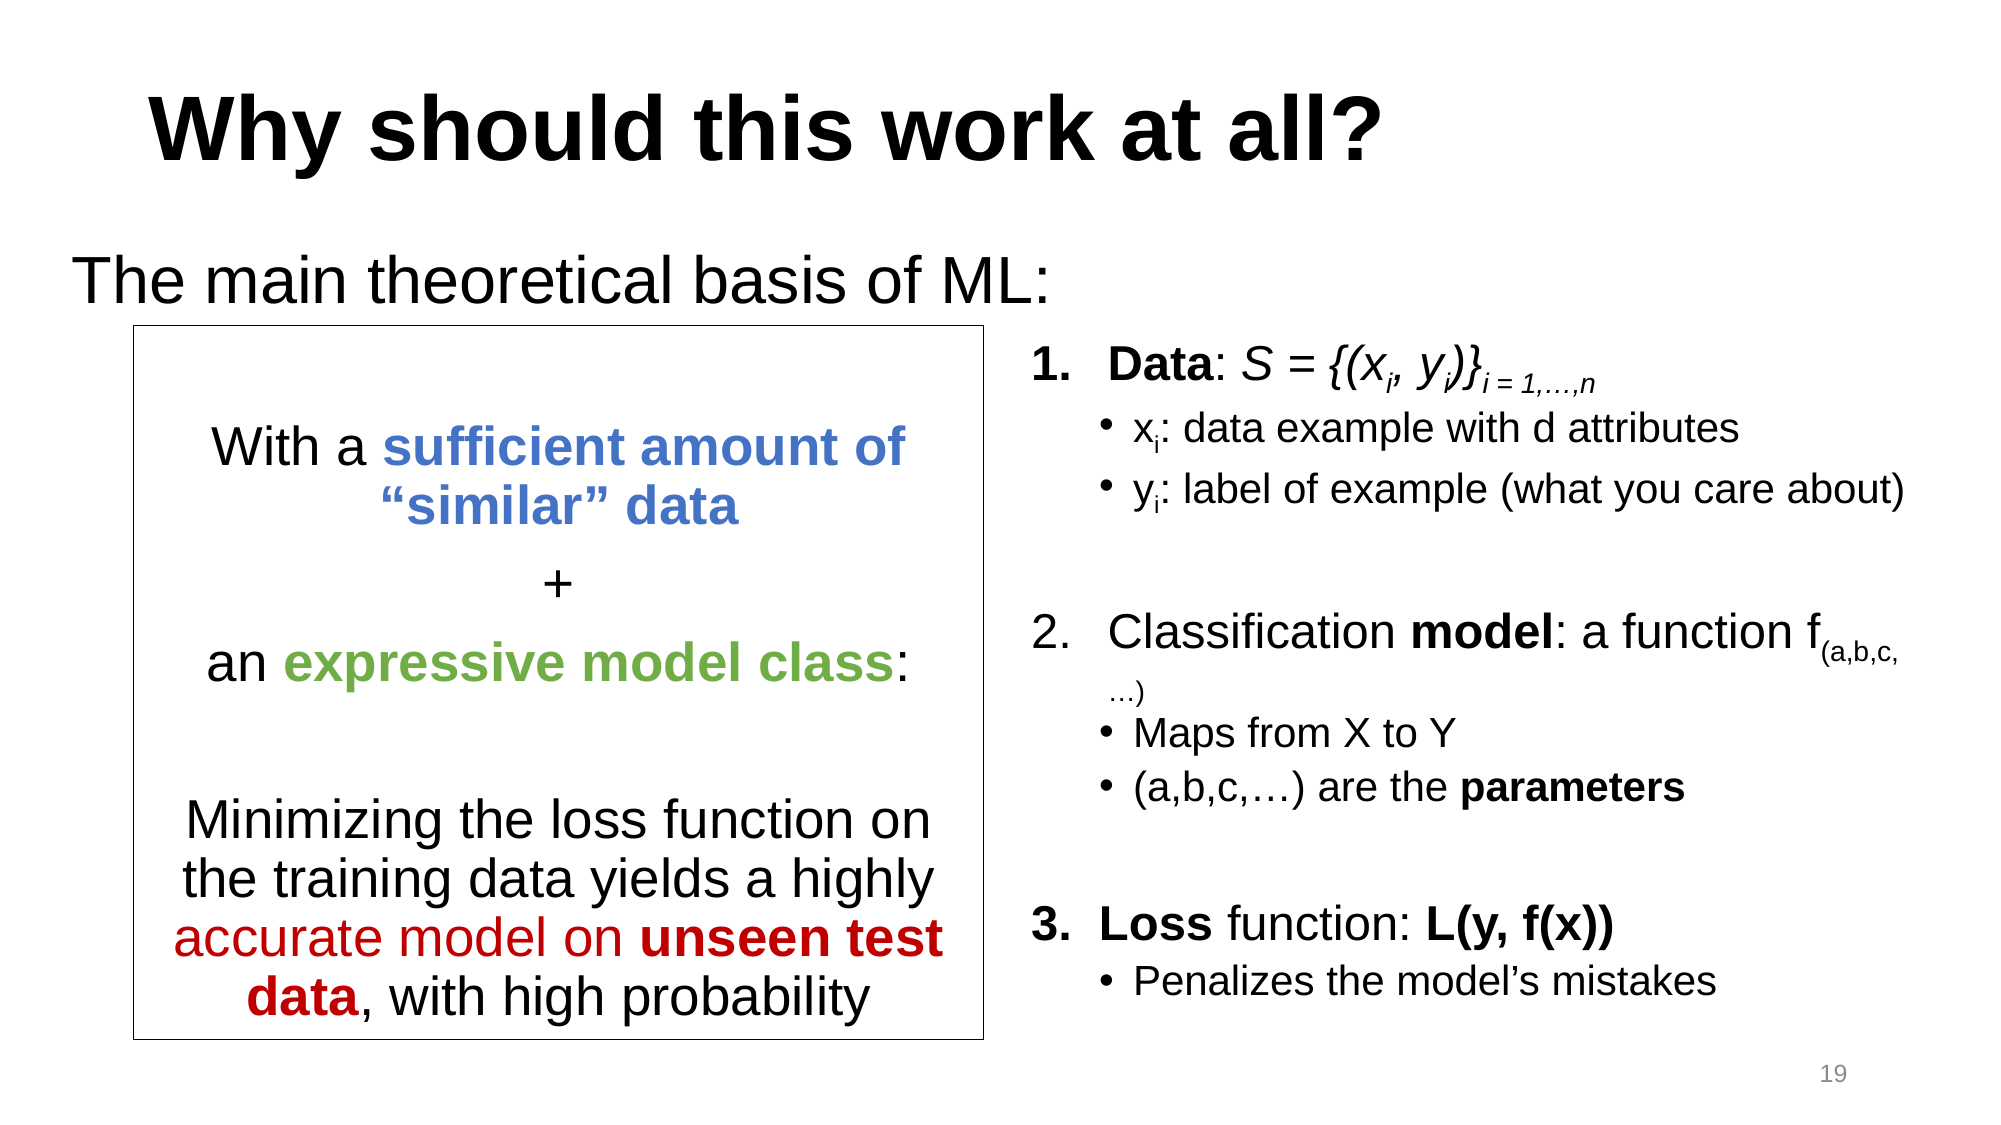

# Why should this work at all?
The main theoretical basis of ML:

With a sufficient amount of “similar” data
+
an expressive model class:

Minimizing the loss function on the training data yields a highly accurate model on unseen test data, with high probability
Data: S = {(xi, yi)}i = 1,…,n
xi: data example with d attributes
yi: label of example (what you care about)

Classification model: a function f(a,b,c,…)
Maps from X to Y
(a,b,c,…) are the parameters

Loss function: L(y, f(x))
Penalizes the model’s mistakes
19